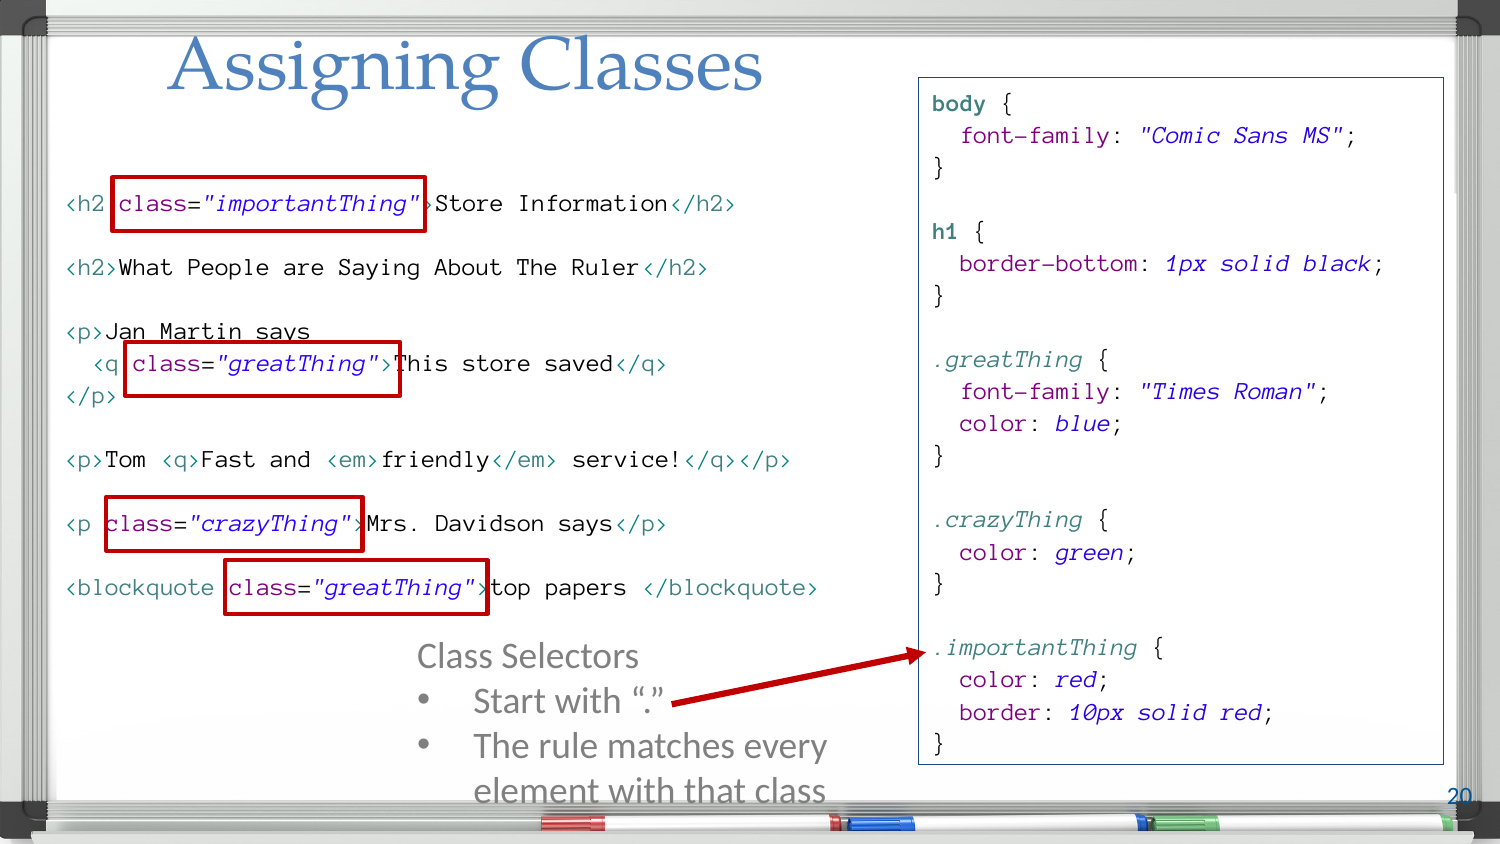

# Assigning Classes
body {
  font-family: "Comic Sans MS";
}

h1 {
  border-bottom: 1px solid black;
}

.greatThing {
  font-family: "Times Roman";
  color: blue;
}

.crazyThing {
  color: green;
}

.importantThing {
  color: red;
  border: 10px solid red;
}
<h2 class="importantThing">Store Information</h2>

<h2>What People are Saying About The Ruler</h2>

<p>Jan Martin says
  <q class="greatThing">This store saved</q>
</p>

<p>Tom <q>Fast and <em>friendly</em> service!</q></p>

<p class="crazyThing">Mrs. Davidson says</p>

<blockquote class="greatThing">top papers </blockquote>

Class Selectors
Start with “.”
The rule matches every element with that class
20